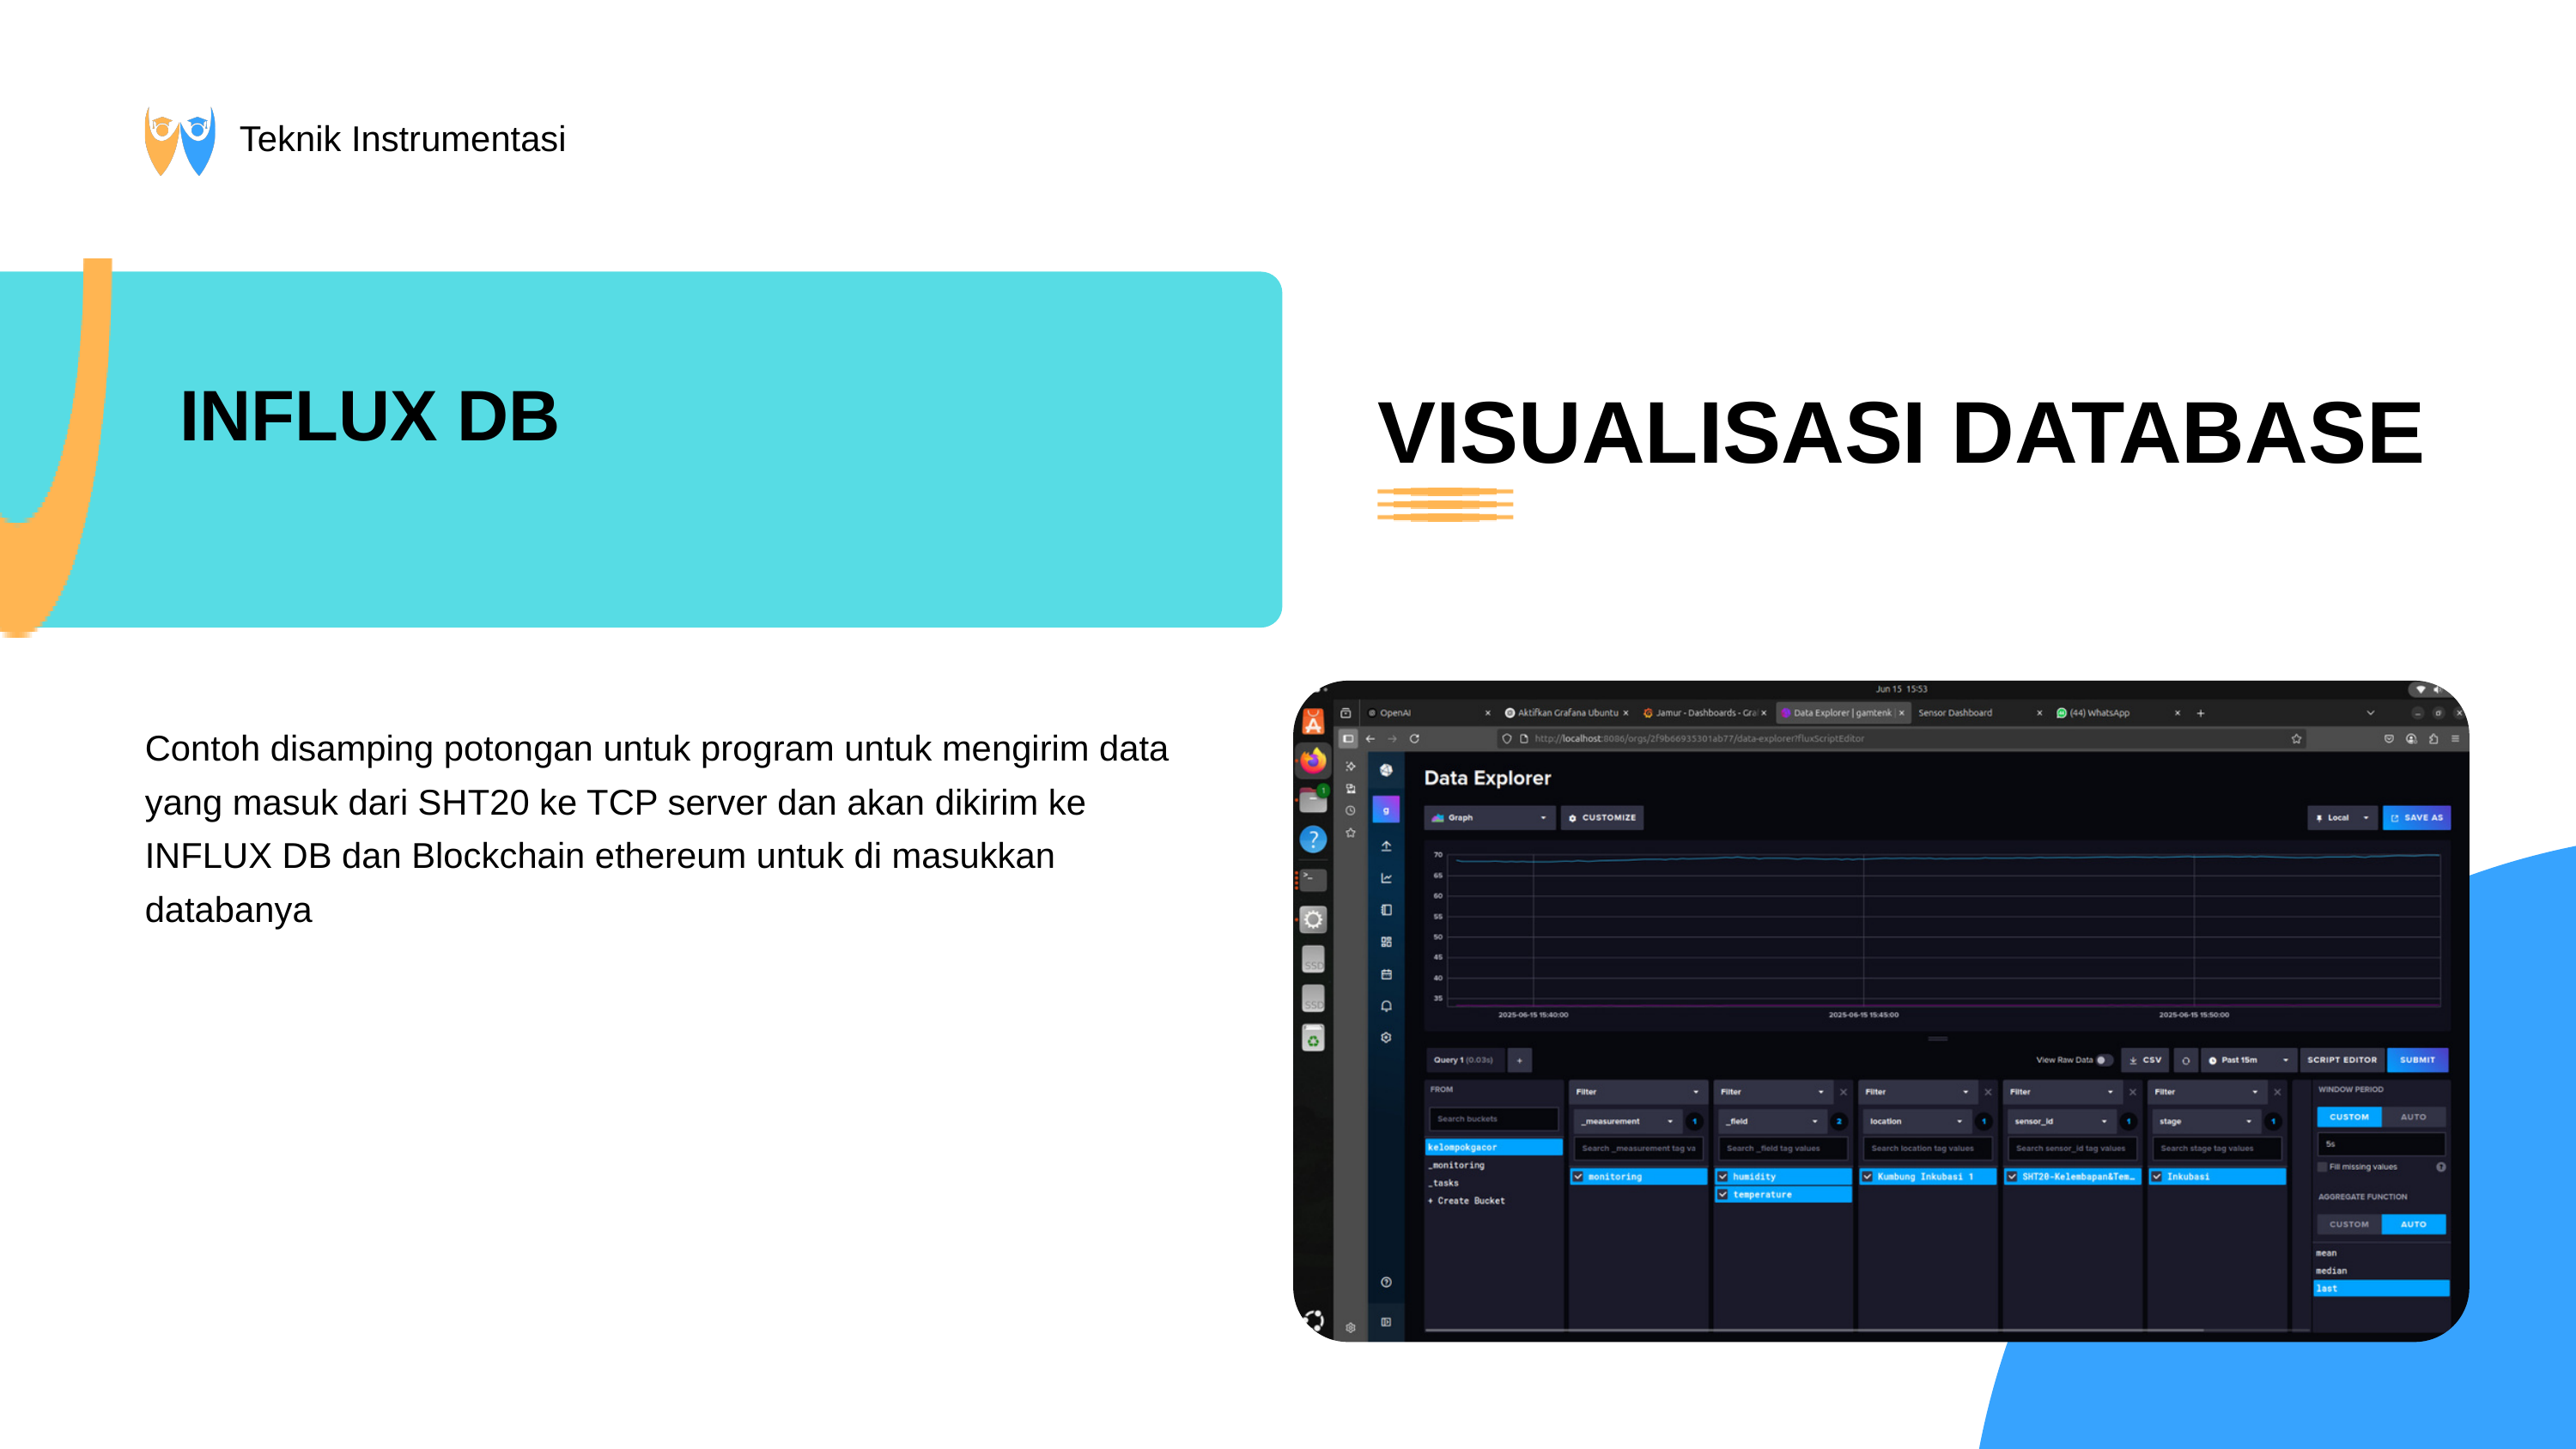

Teknik Instrumentasi

INFLUX DB
VISUALISASI DATABASE

Contoh disamping potongan untuk program untuk mengirim data yang masuk dari SHT20 ke TCP server dan akan dikirim ke INFLUX DB dan Blockchain ethereum untuk di masukkan databanya